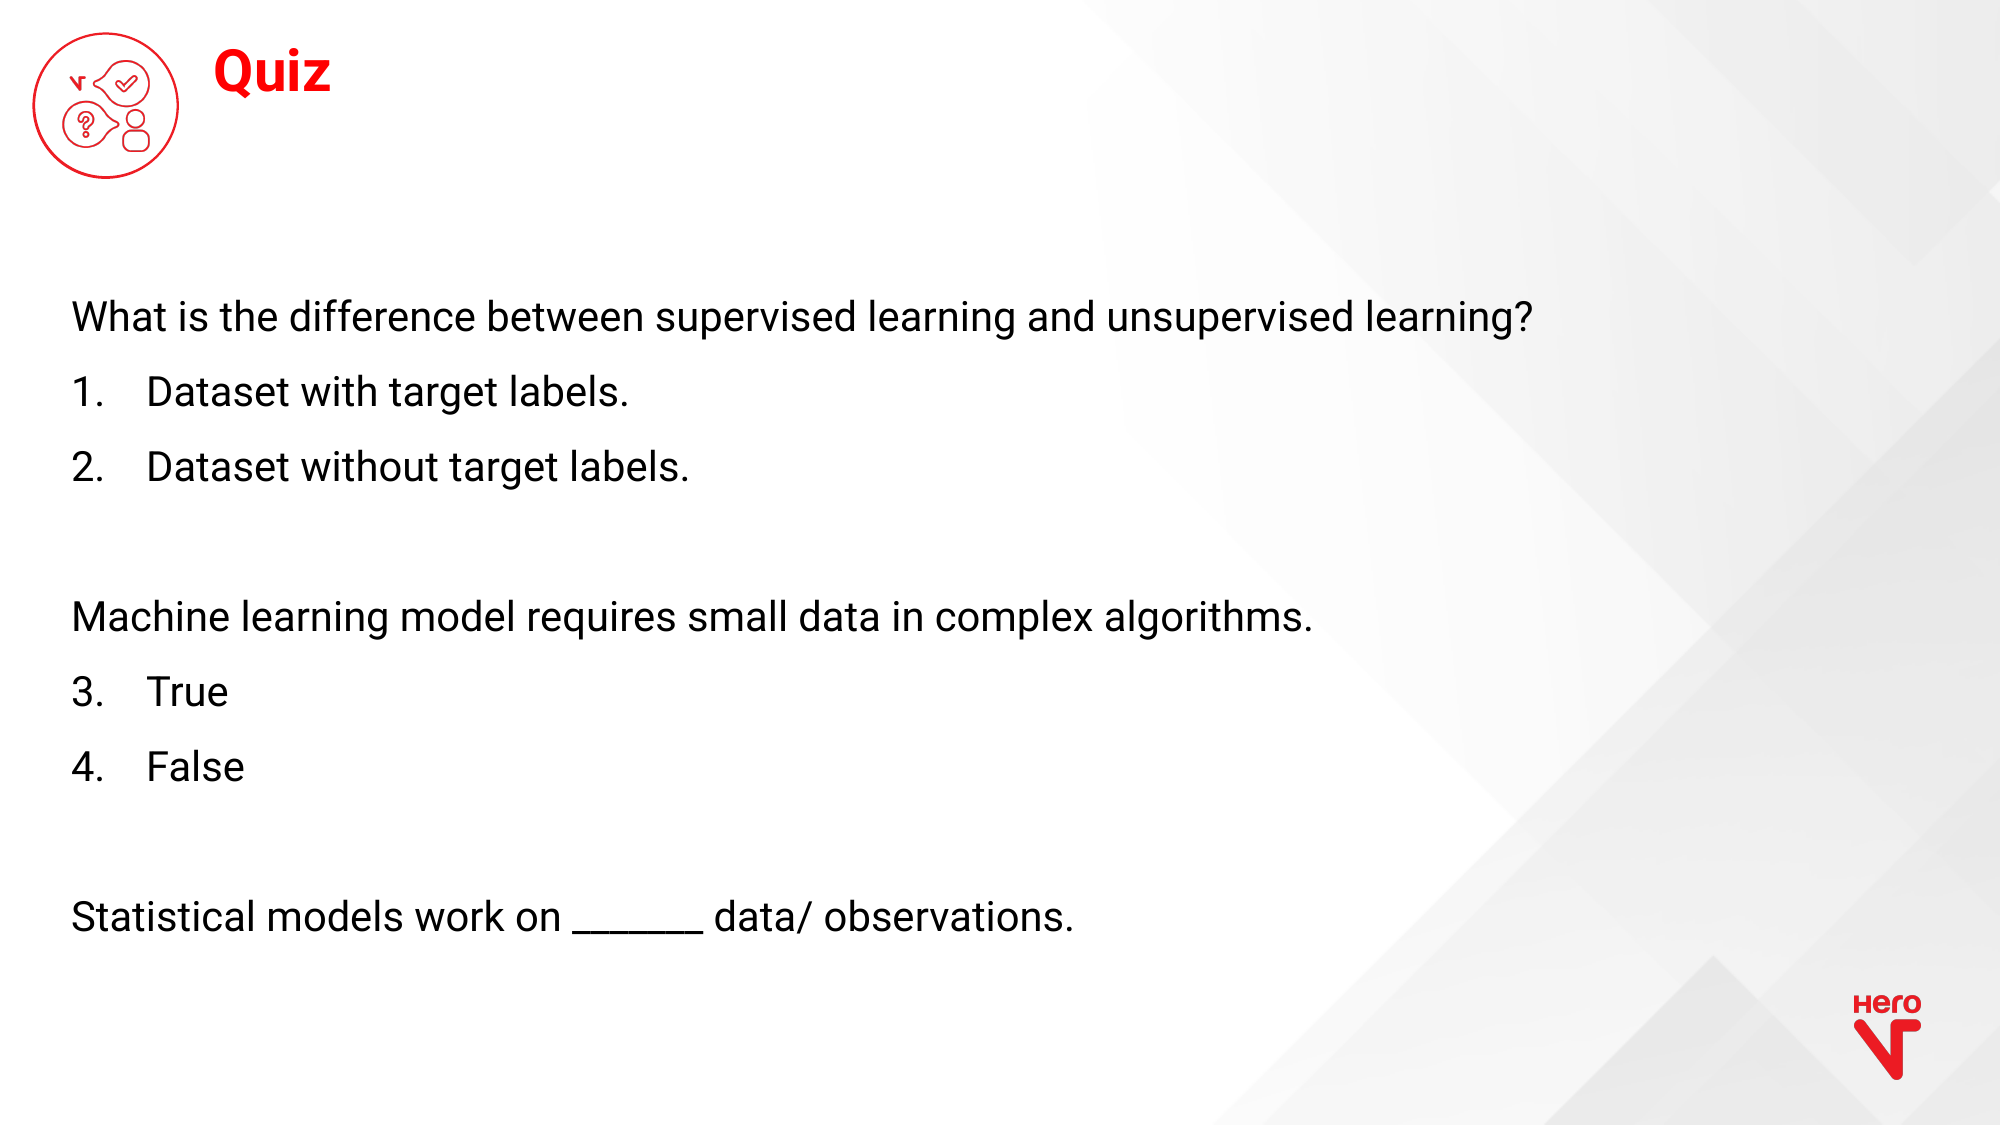

What is the difference between supervised learning and unsupervised learning?
Dataset with target labels.
Dataset without target labels.

Machine learning model requires small data in complex algorithms.
True
False

Statistical models work on _______ data/ observations.